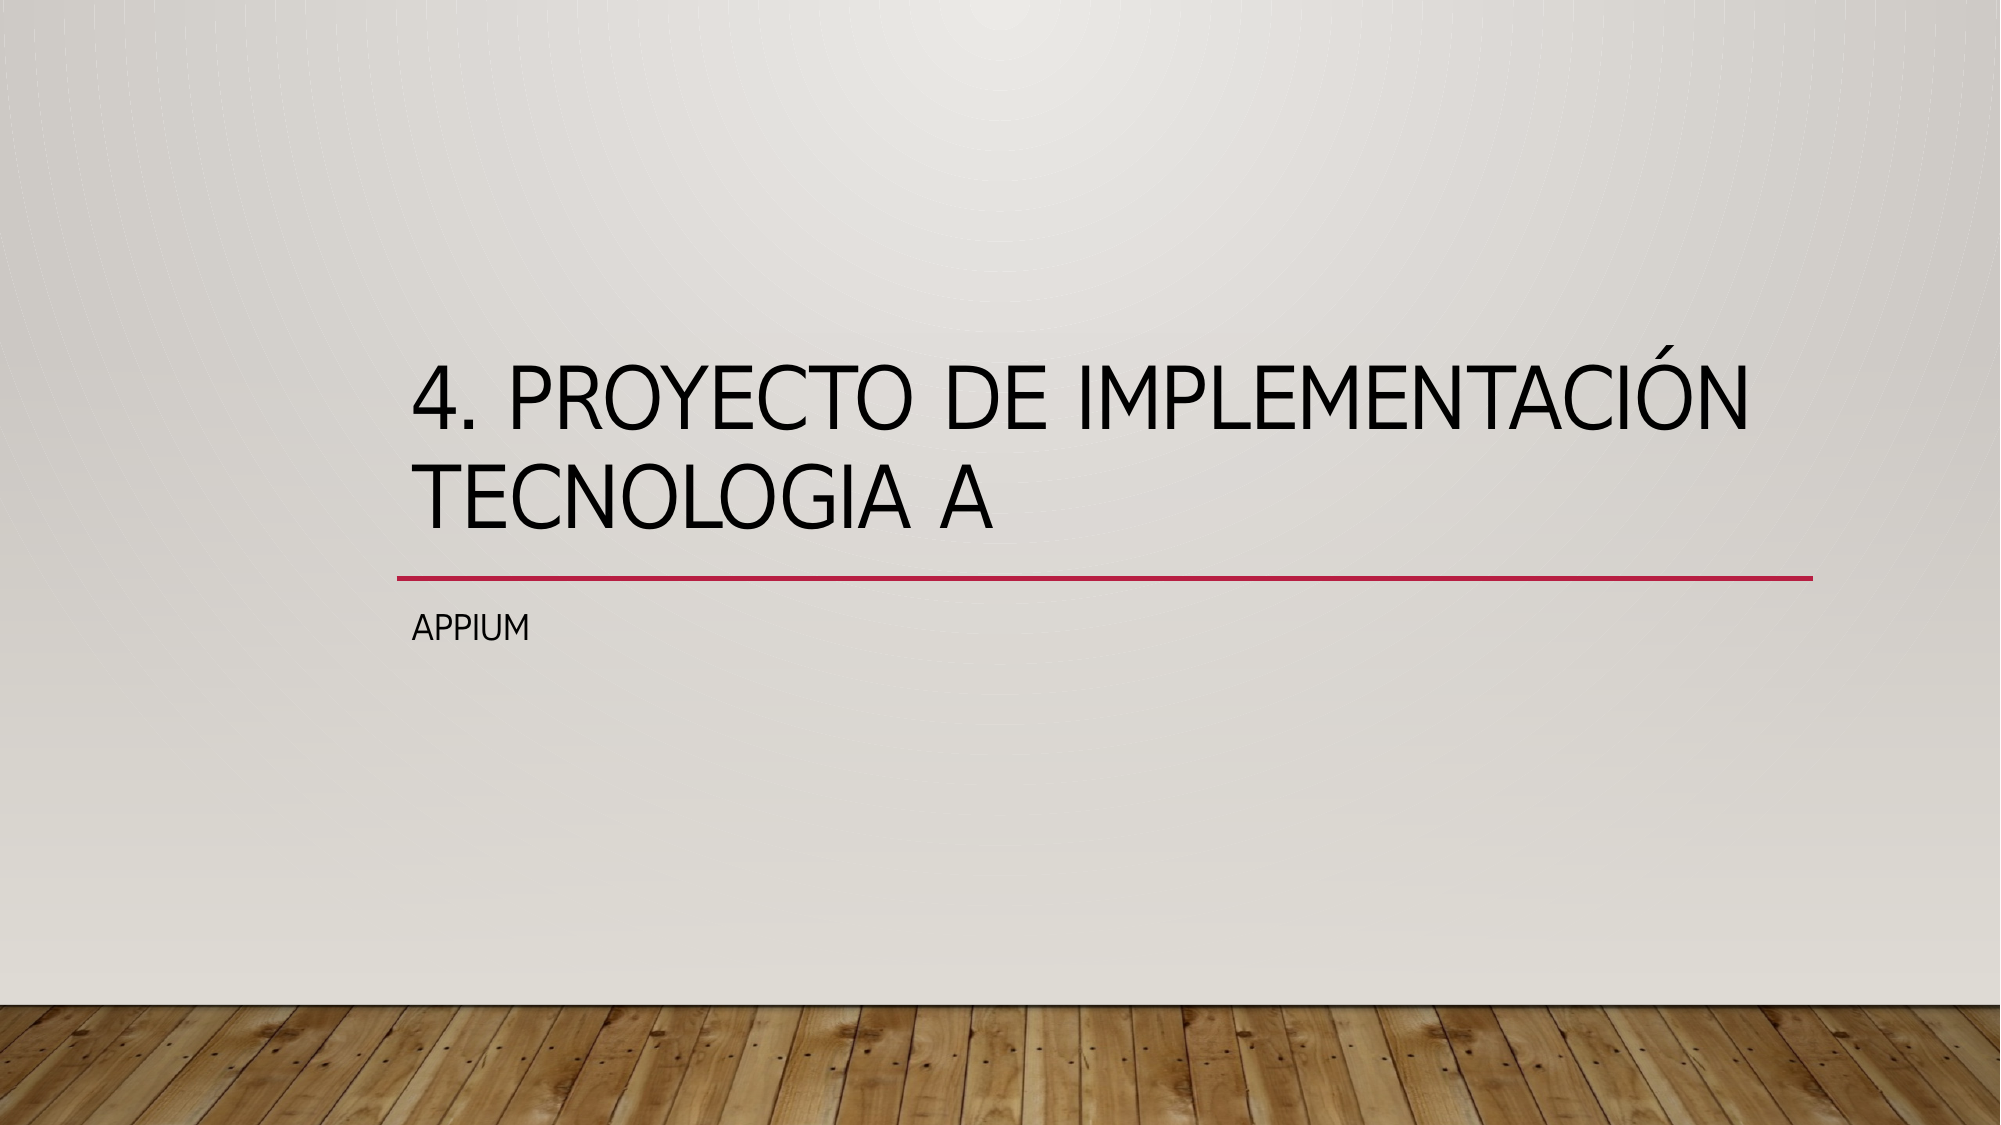

# 4. Proyecto de implementación Tecnologia A
Appium